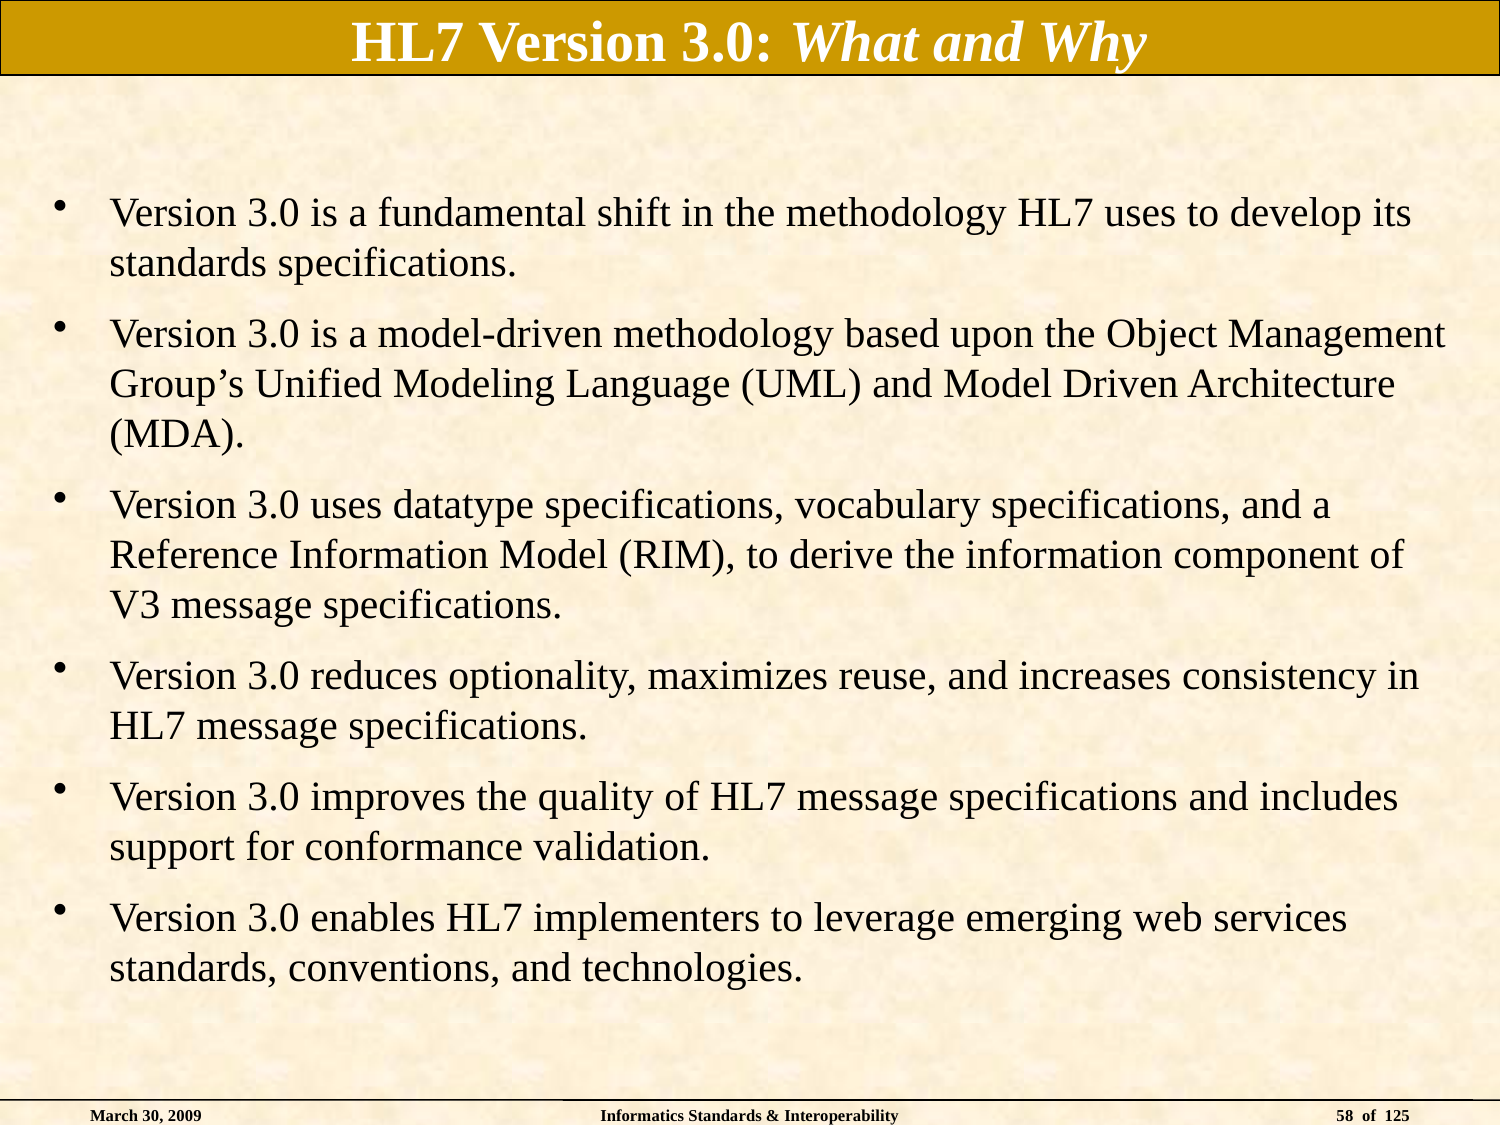

# HL7 Version 3.0: What and Why
Version 3.0 is a fundamental shift in the methodology HL7 uses to develop its standards specifications.
Version 3.0 is a model-driven methodology based upon the Object Management Group’s Unified Modeling Language (UML) and Model Driven Architecture (MDA).
Version 3.0 uses datatype specifications, vocabulary specifications, and a Reference Information Model (RIM), to derive the information component of V3 message specifications.
Version 3.0 reduces optionality, maximizes reuse, and increases consistency in HL7 message specifications.
Version 3.0 improves the quality of HL7 message specifications and includes support for conformance validation.
Version 3.0 enables HL7 implementers to leverage emerging web services standards, conventions, and technologies.
March 30, 2009
Informatics Standards & Interoperability
58  of  125